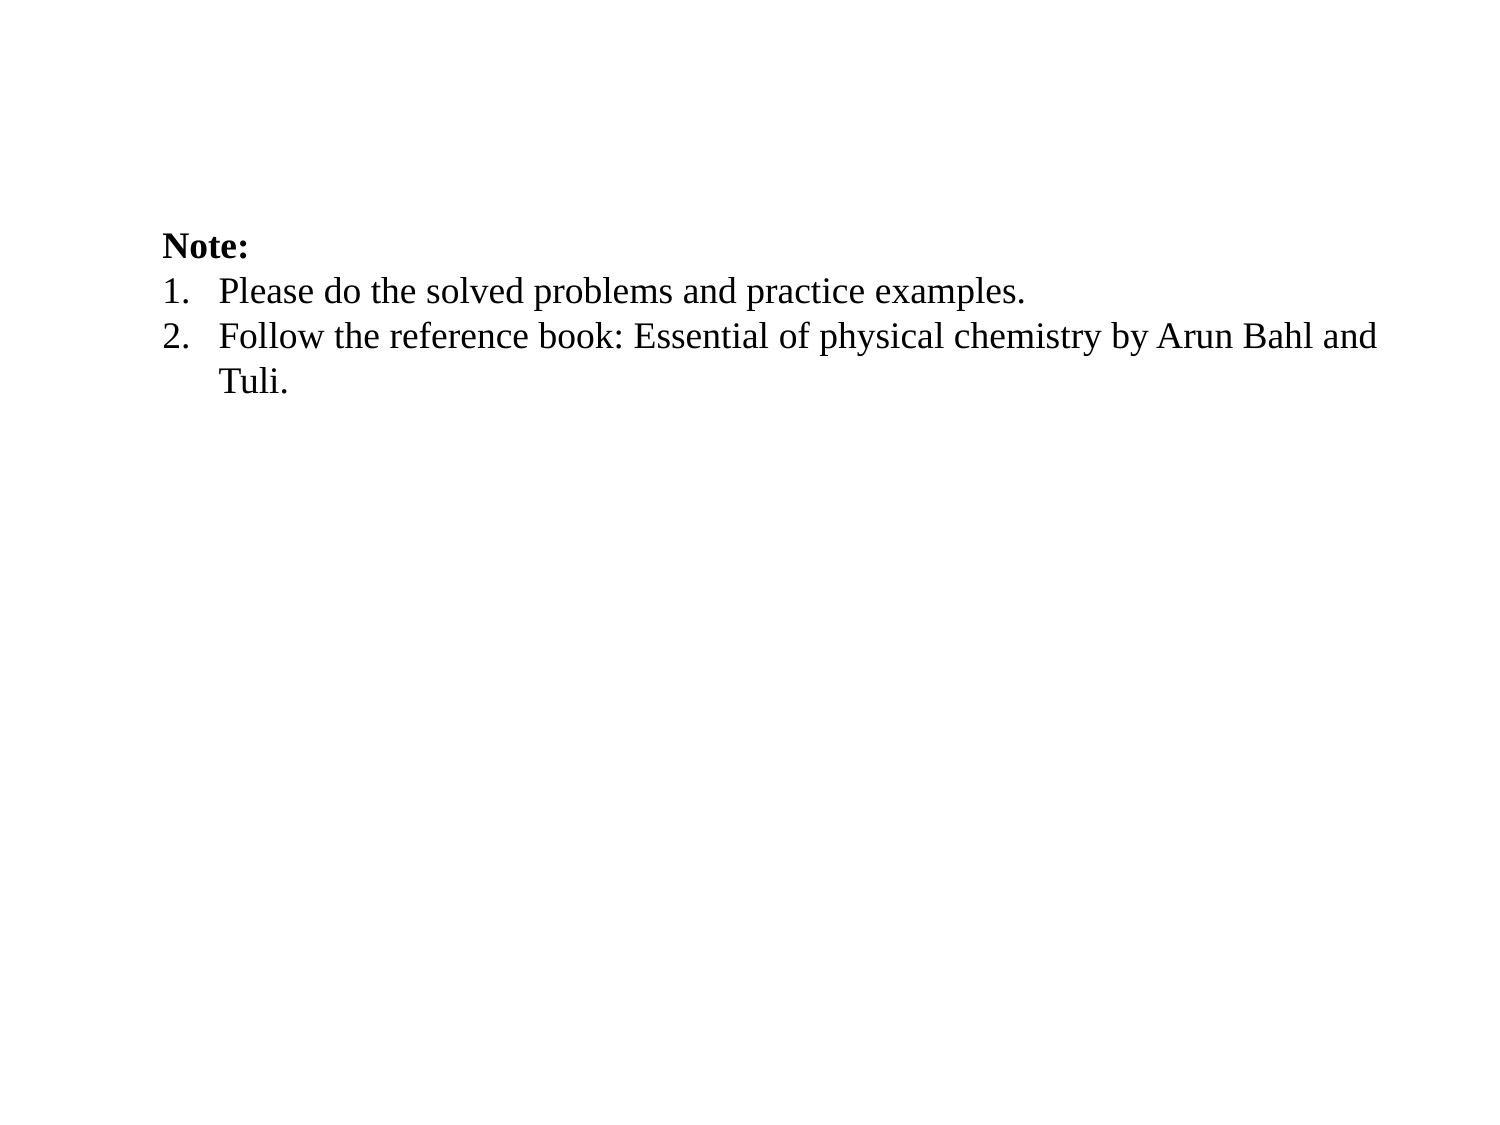

Note:
Please do the solved problems and practice examples.
Follow the reference book: Essential of physical chemistry by Arun Bahl and Tuli.